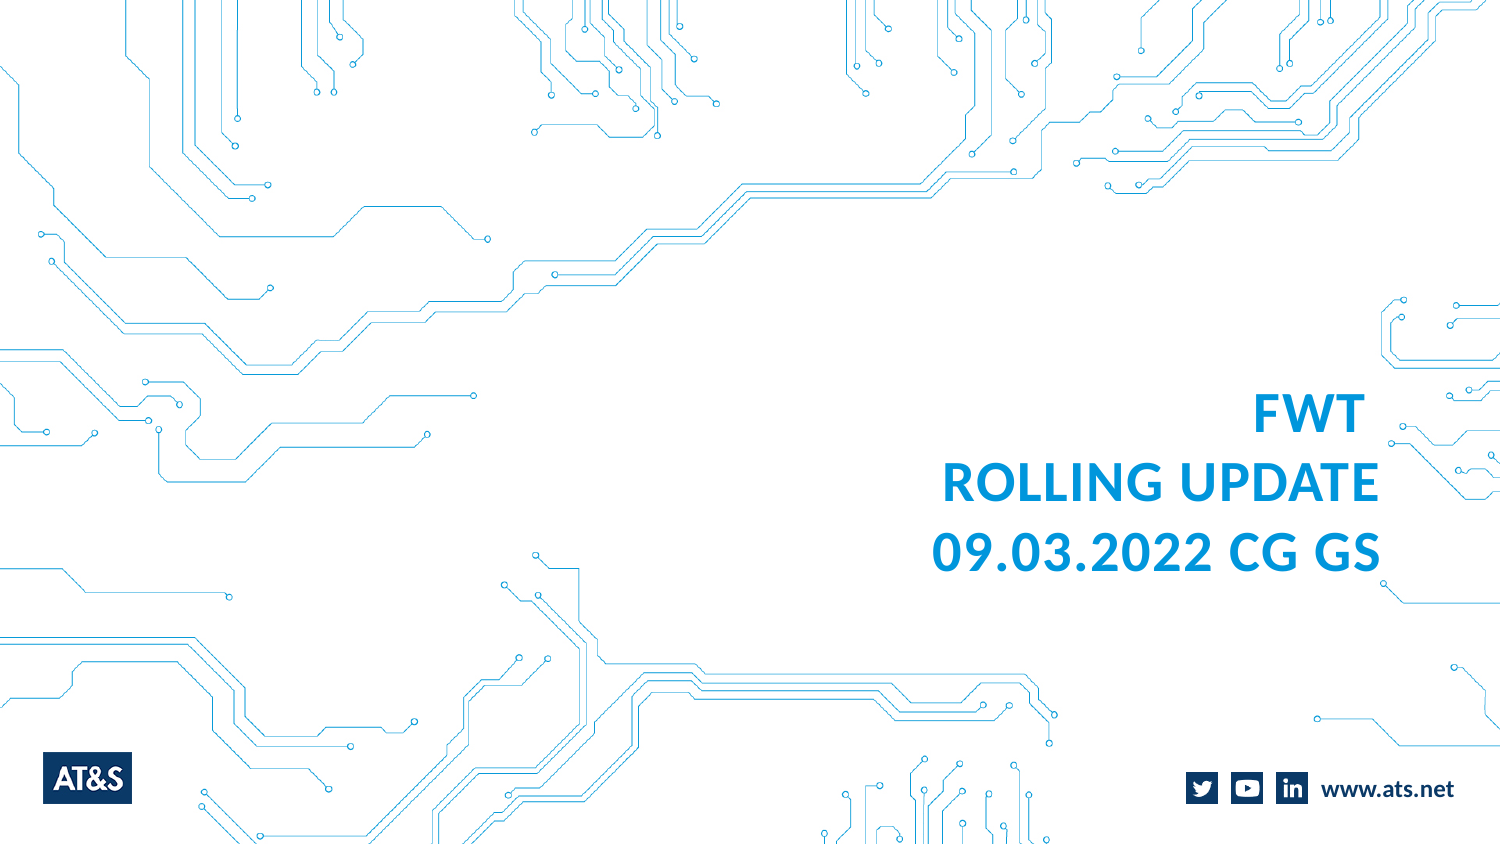

# FWT ROLLING UPDATE 09.03.2022 CG GS